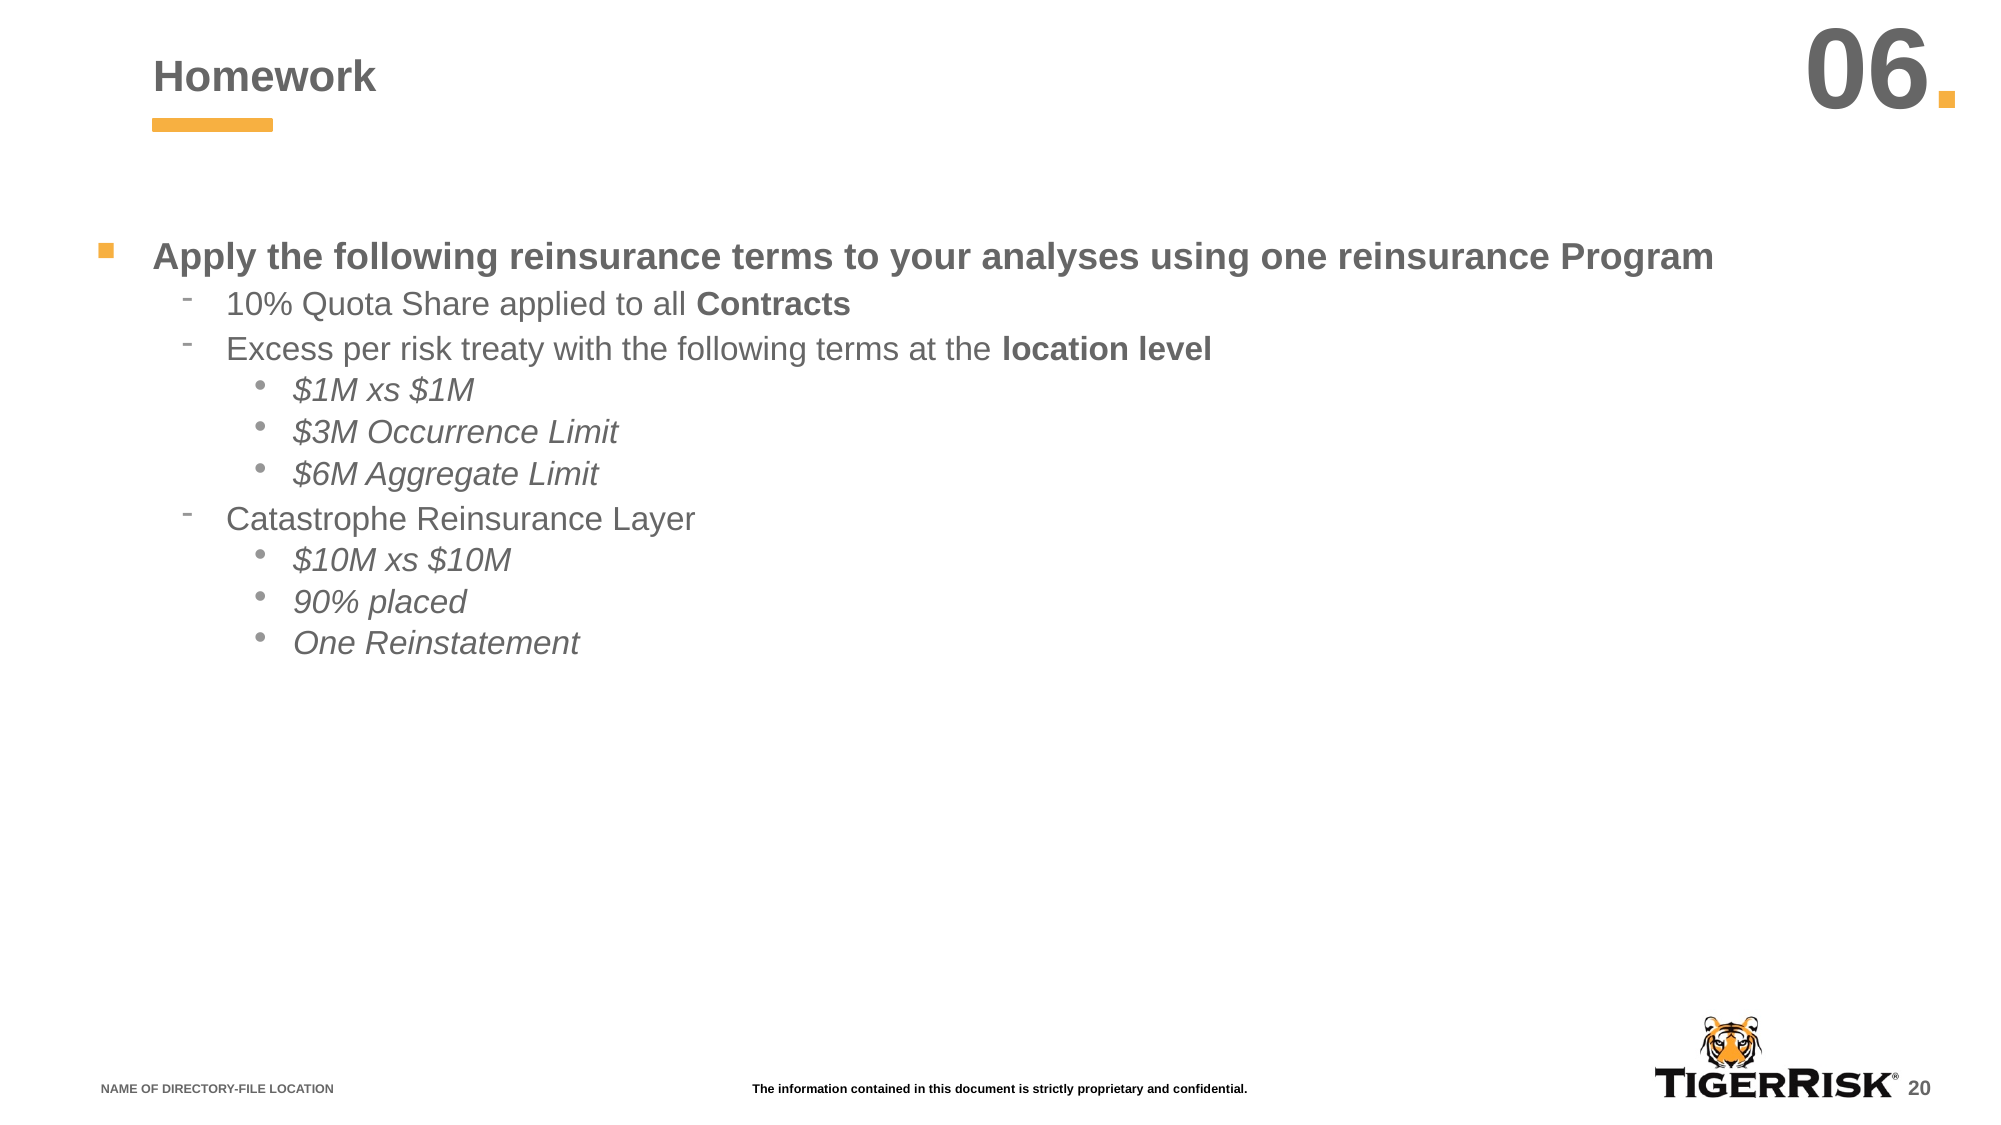

06.
# Homework
Apply the following reinsurance terms to your analyses using one reinsurance Program
10% Quota Share applied to all Contracts
Excess per risk treaty with the following terms at the location level
$1M xs $1M
$3M Occurrence Limit
$6M Aggregate Limit
Catastrophe Reinsurance Layer
$10M xs $10M
90% placed
One Reinstatement